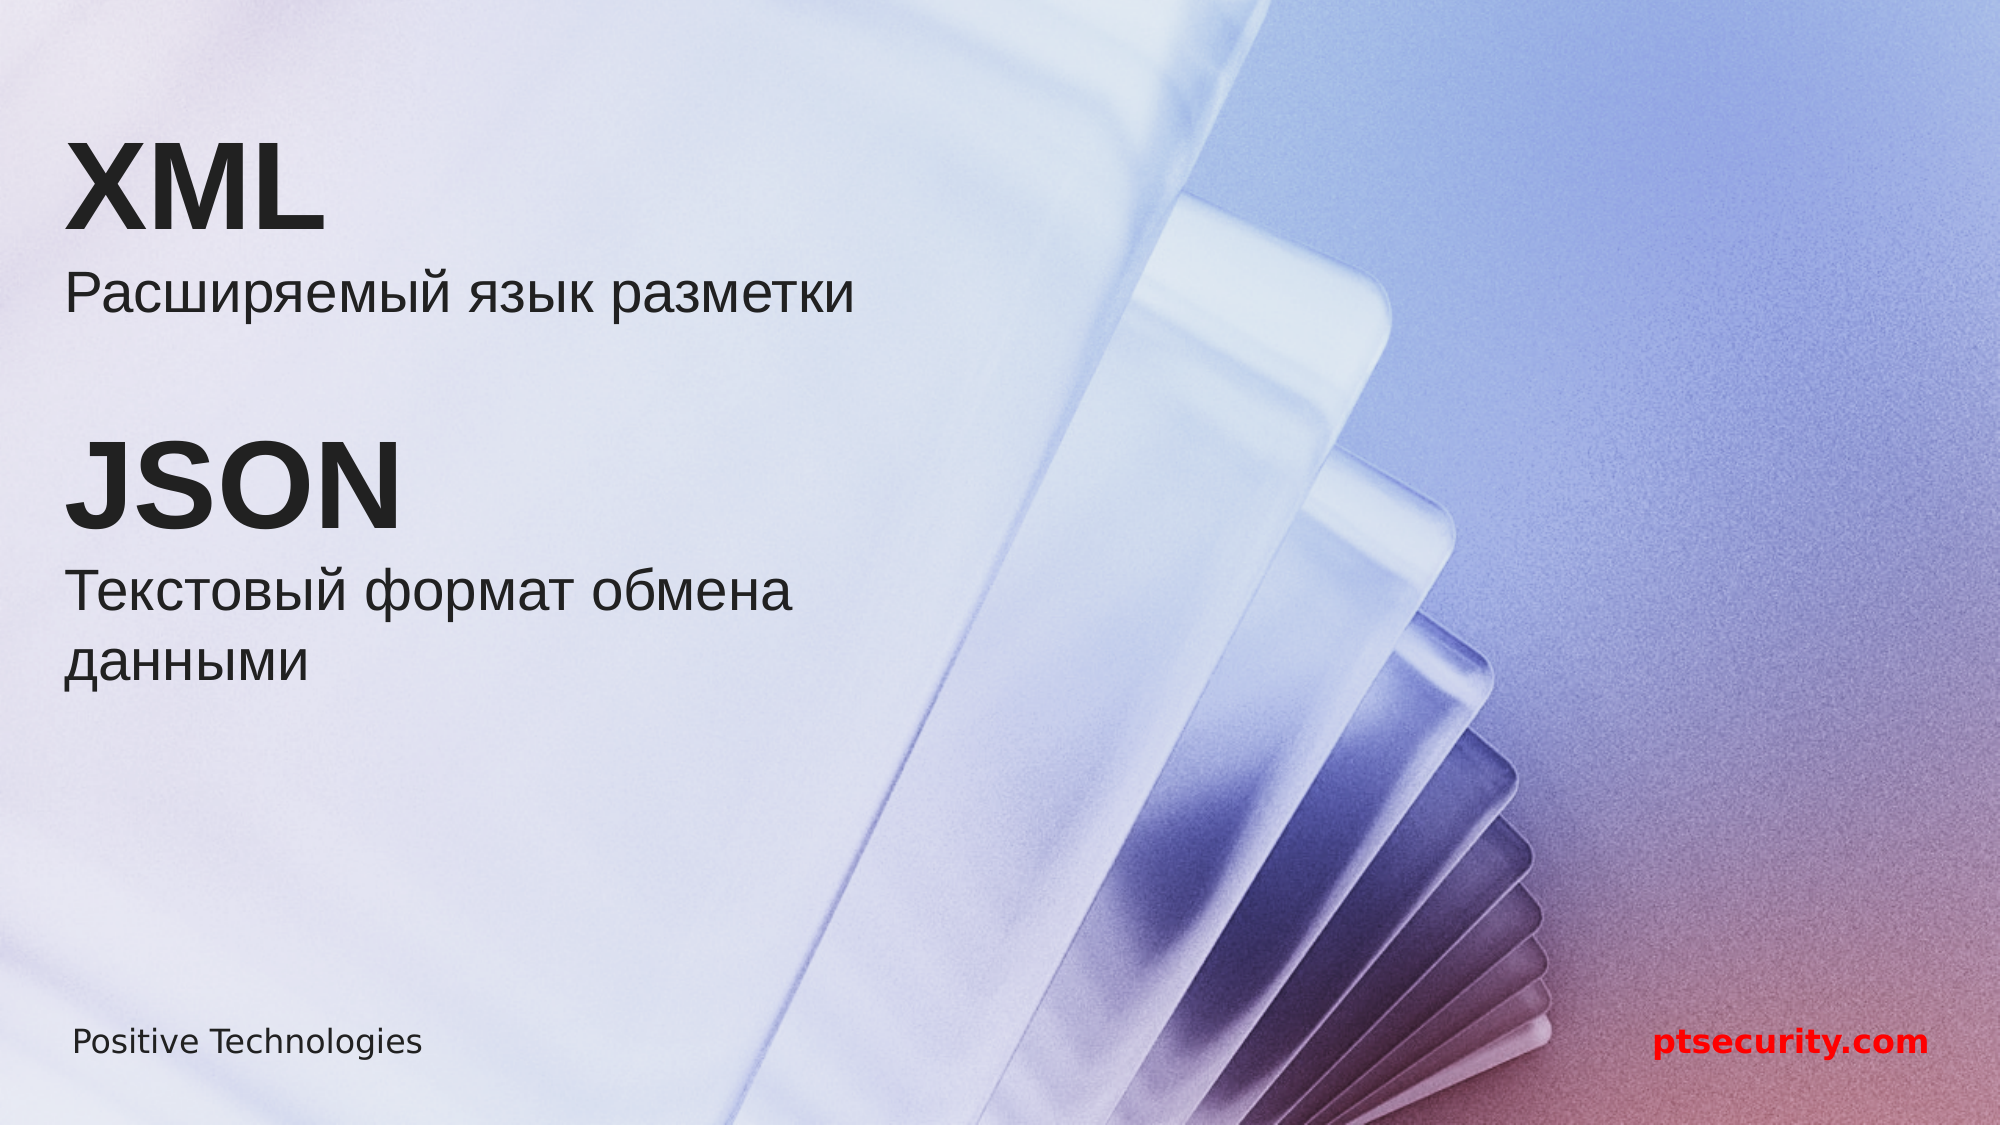

XML
Расширяемый язык разметки
JSON
Текстовый формат обмена данными